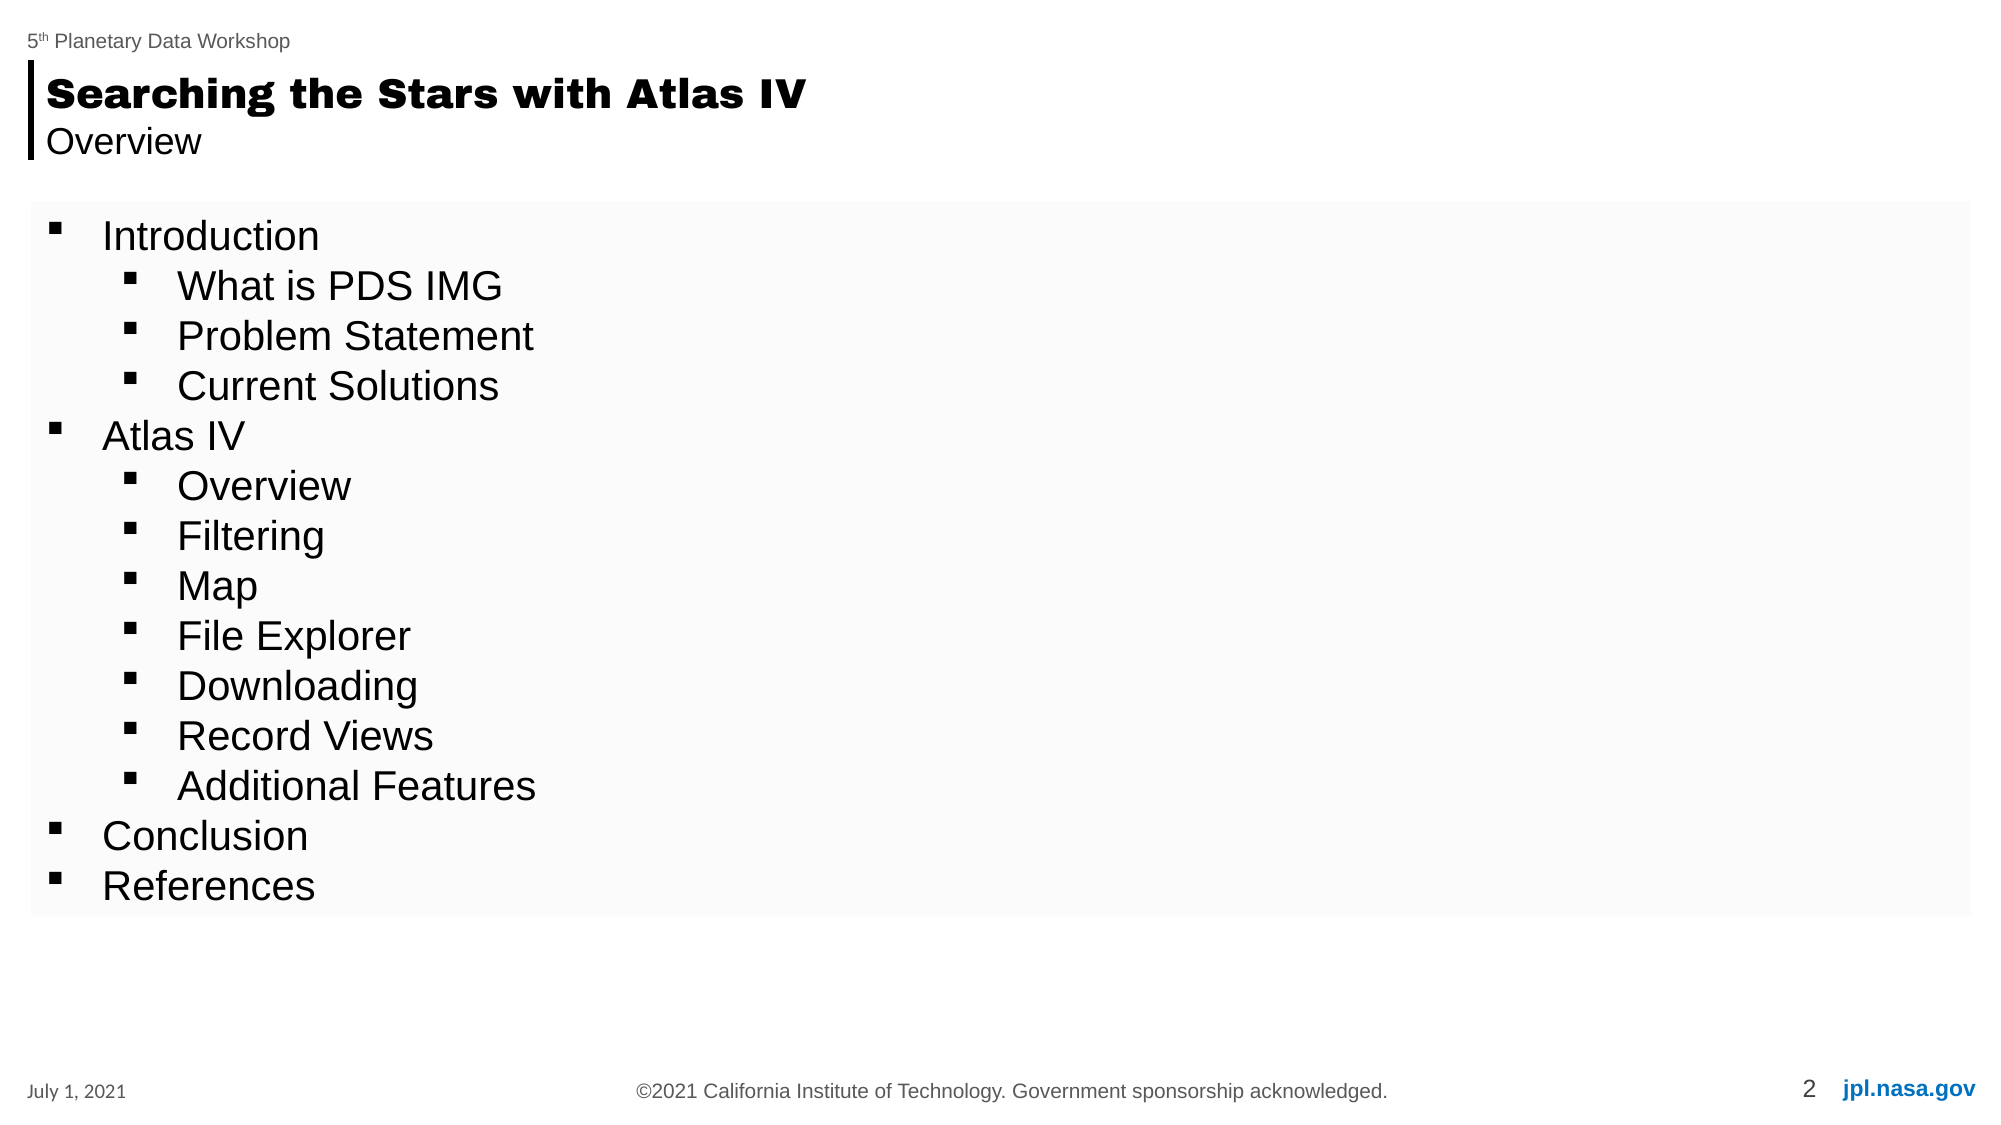

5th Planetary Data Workshop
Searching the Stars with Atlas IV
Overview
Introduction
What is PDS IMG
Problem Statement
Current Solutions
Atlas IV
Overview
Filtering
Map
File Explorer
Downloading
Record Views
Additional Features
Conclusion
References
2
jpl.nasa.gov
July 1, 2021
©2021 California Institute of Technology. Government sponsorship acknowledged.